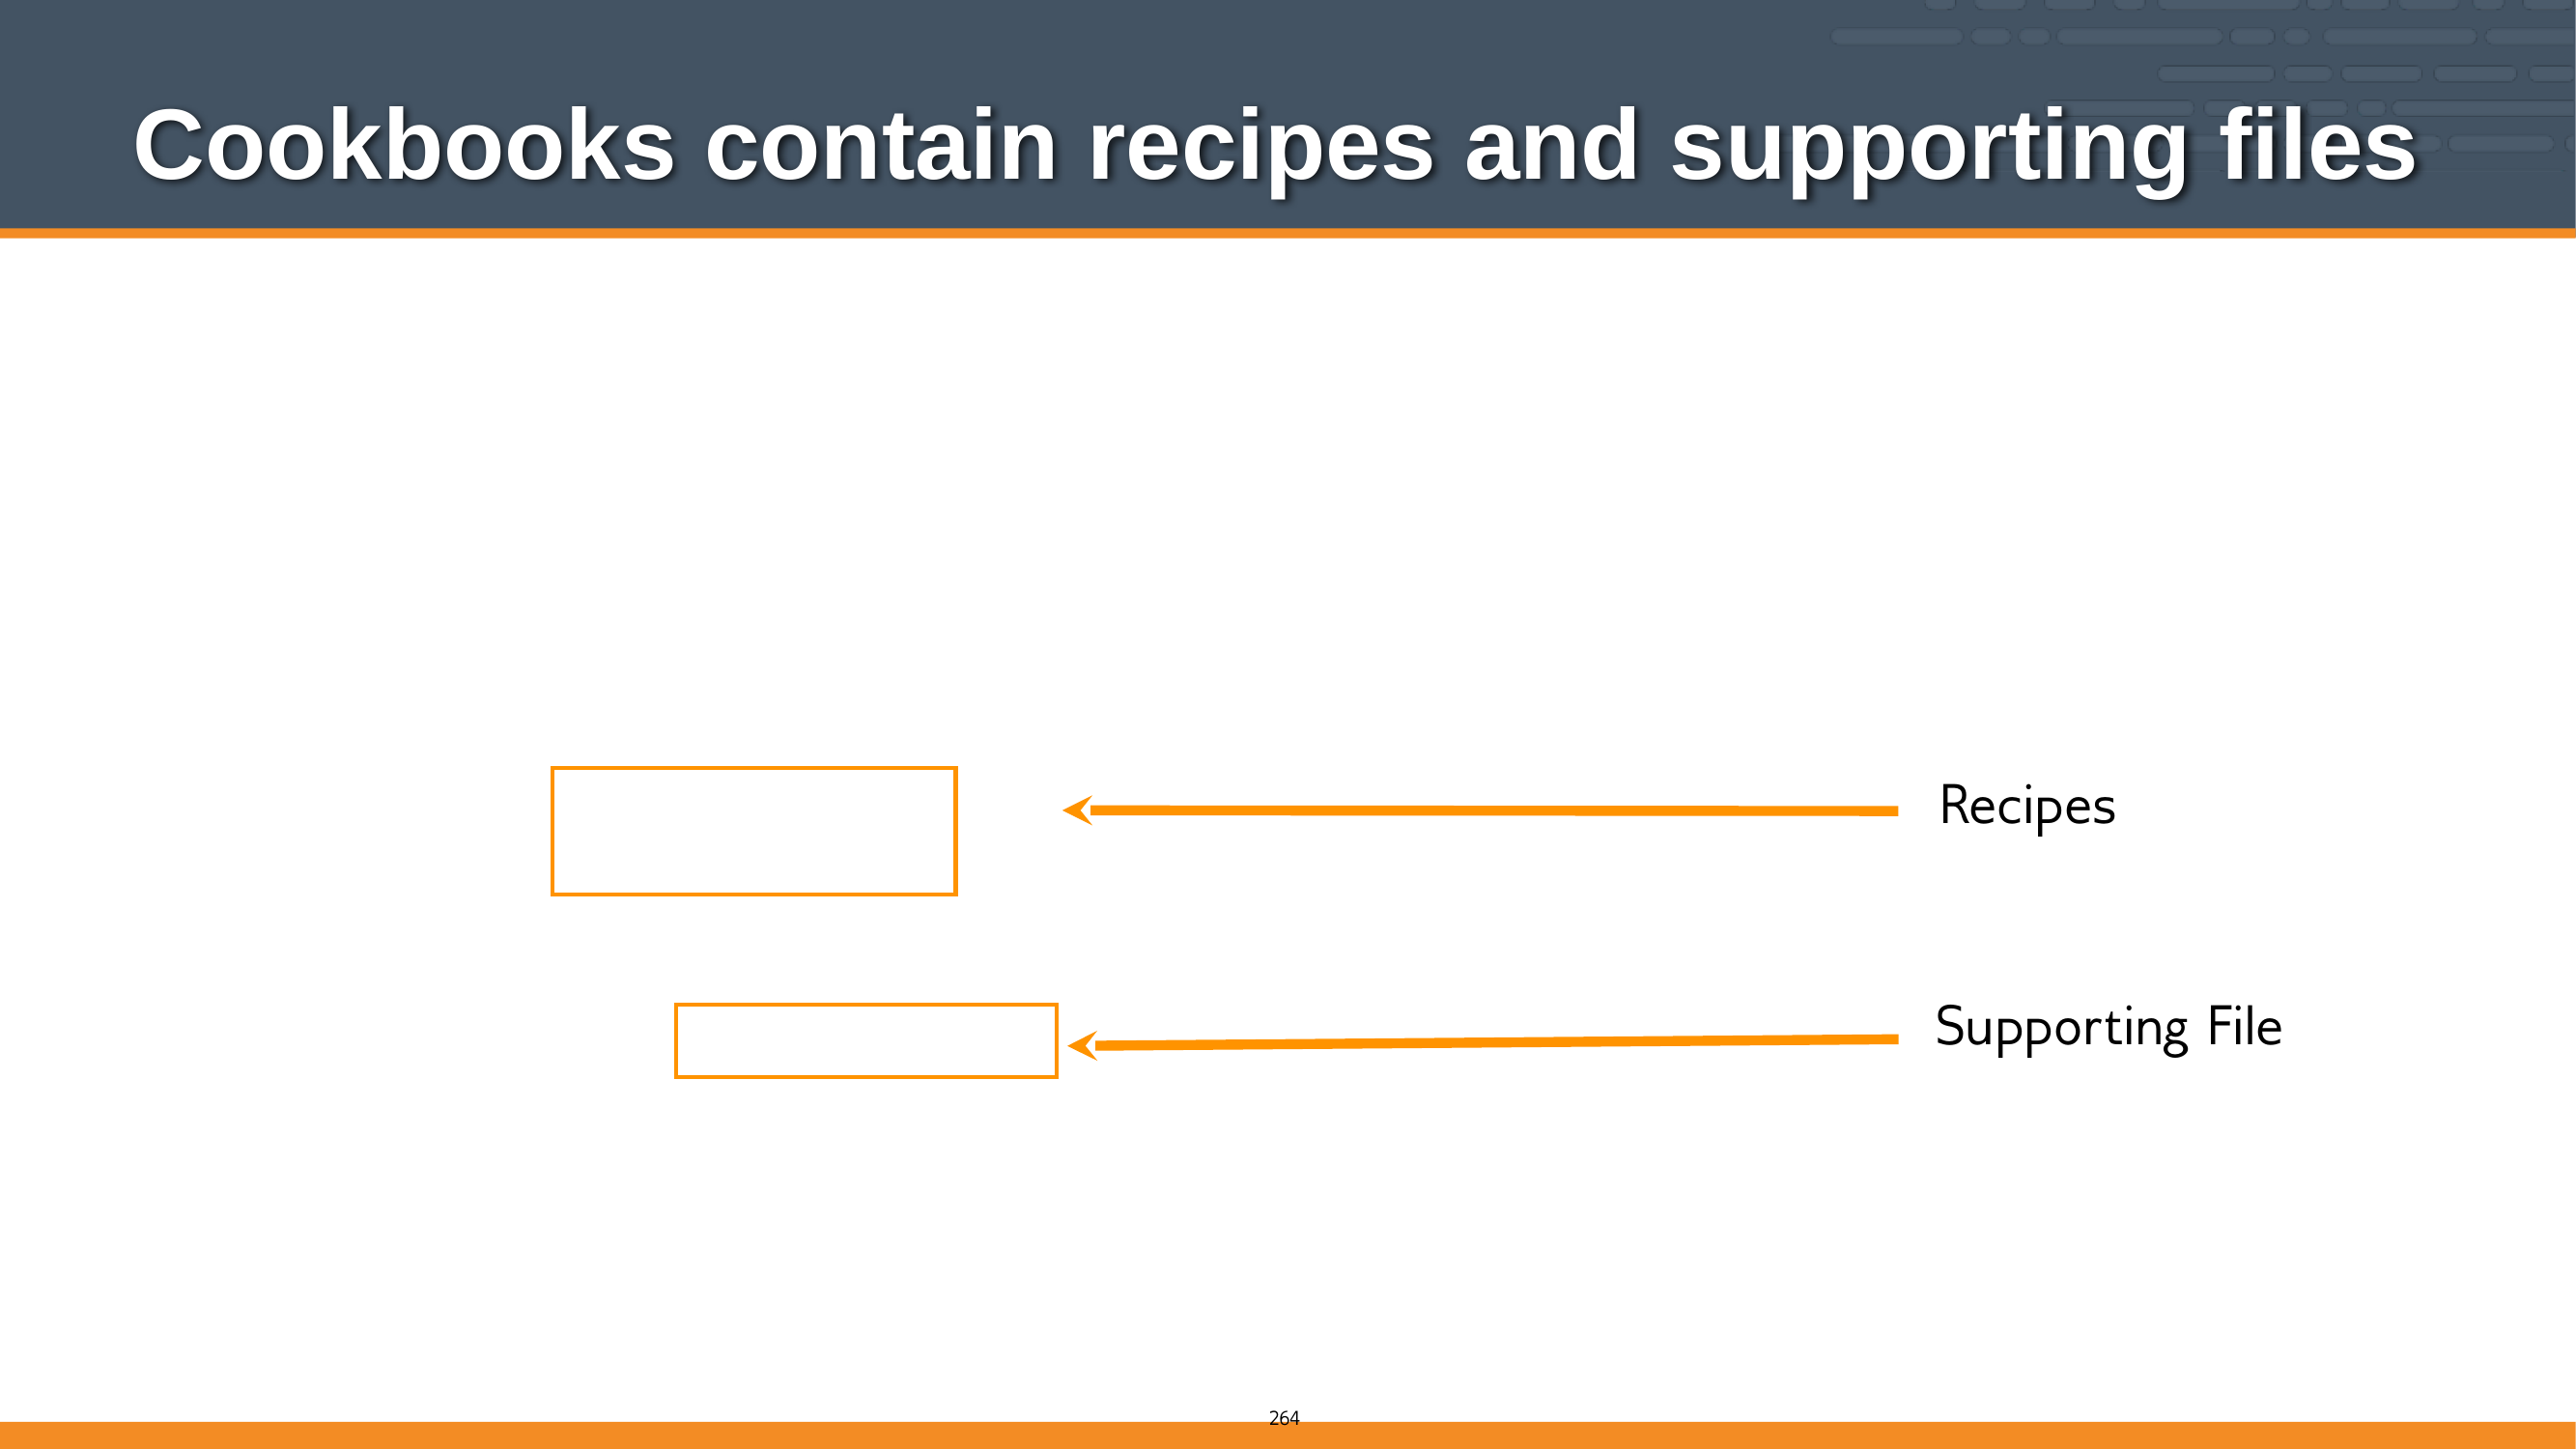

# Cookbooks contain recipes and supporting files
& pwd
/Users/you/chef-repo
$ tree
...
├── cookbooks
│   ├── apache
│   │   ├── recipes
│   │   │   ├── default.rb
│   │   │   └── server.rb
│   │   ├── files
│   │   │   └── default
│   │   │       └── index.html
│   │   ├── metadata.rb
│   │   ├── attributes
│   │   │   └── default
...
Recipes

Supporting File

264